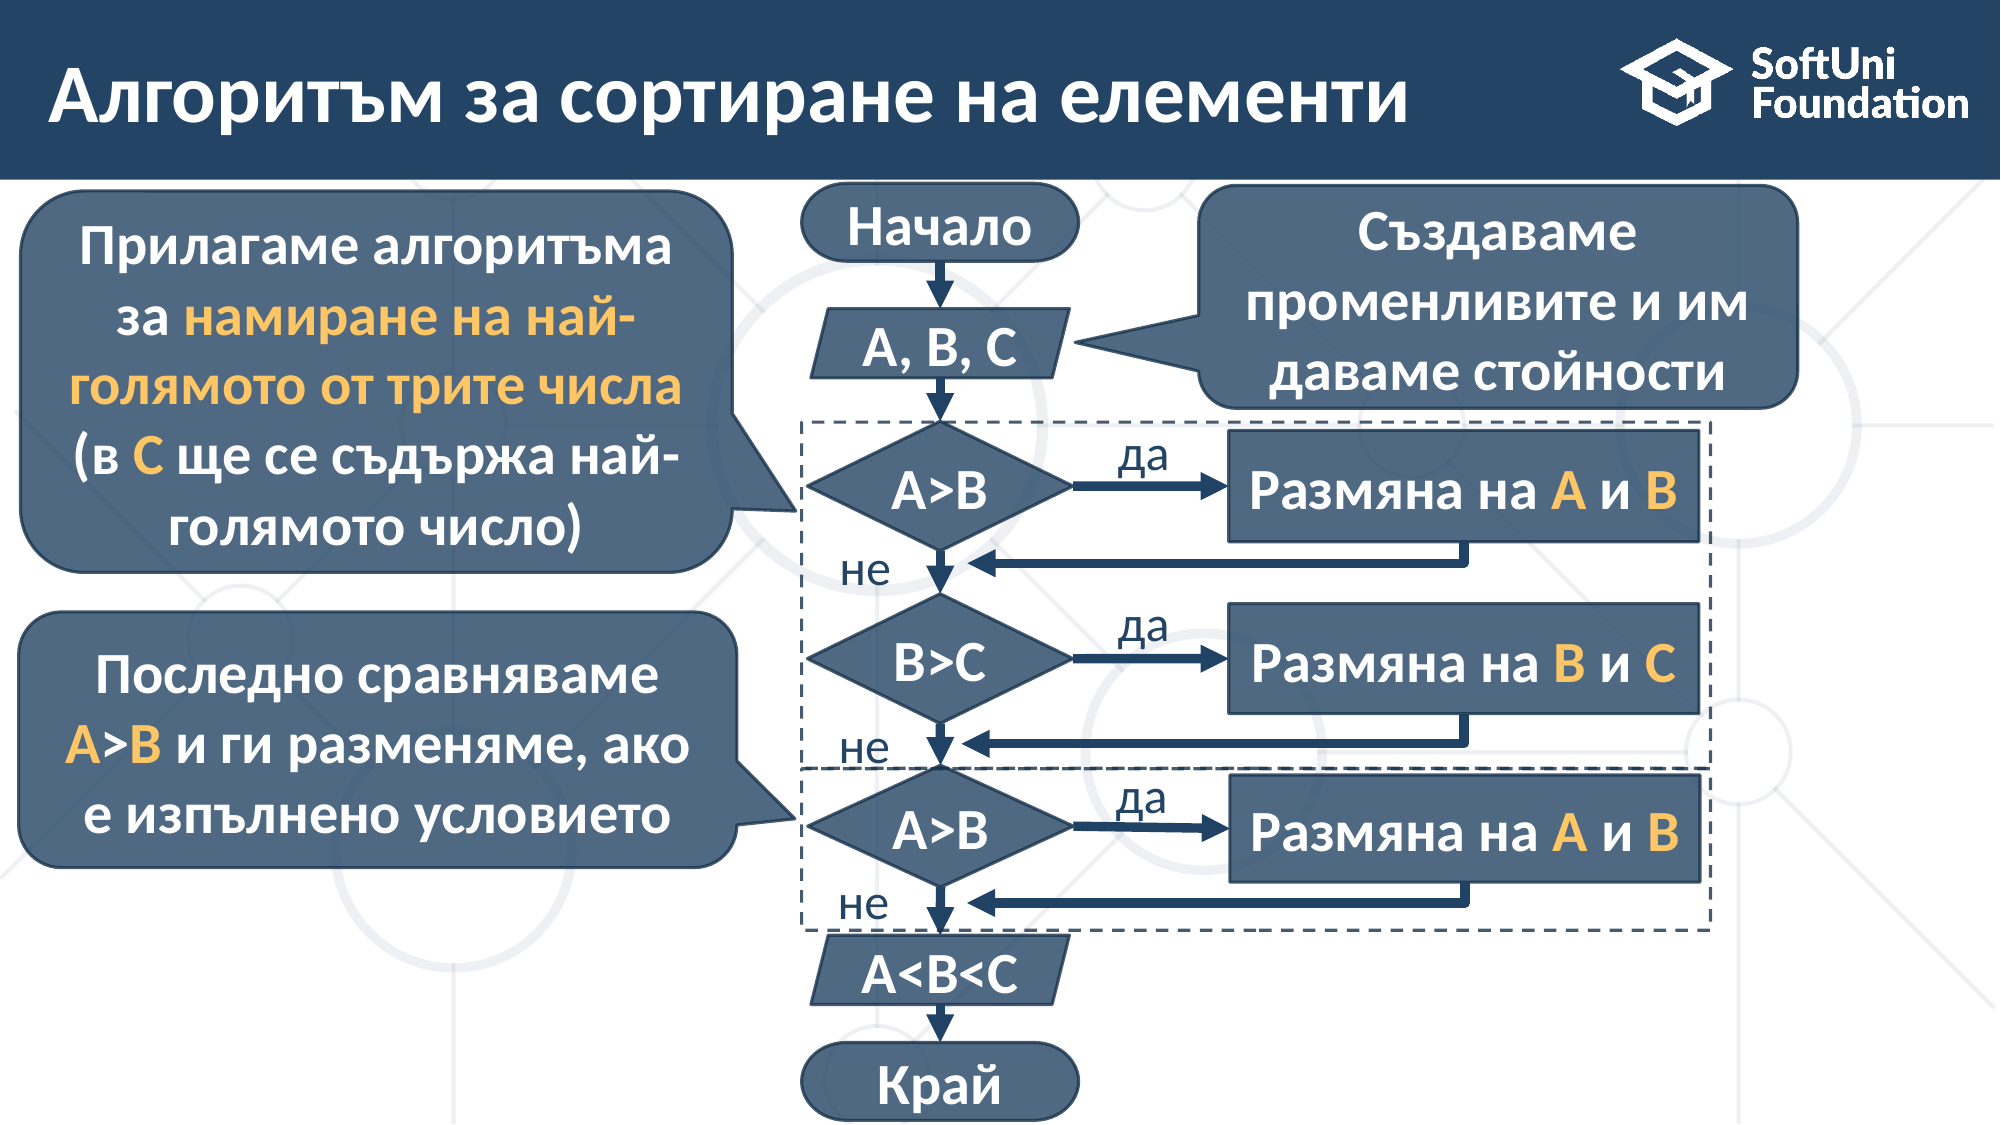

# Алгоритъм за сортиране на елементи
Начало
Създаваме променливите и им даваме стойности
Прилагаме алгоритъма за намиране на най-голямото от трите числа (в C ще се съдържа най-голямото число)
A, B, C
да
A>B

Размяна на A и B
не
да
B>C
Размяна на B и C
Последно сравняваме A>B и ги разменяме, ако е изпълнено условието
не
да
A>B

Размяна на A и B
не
A<B<C
Край